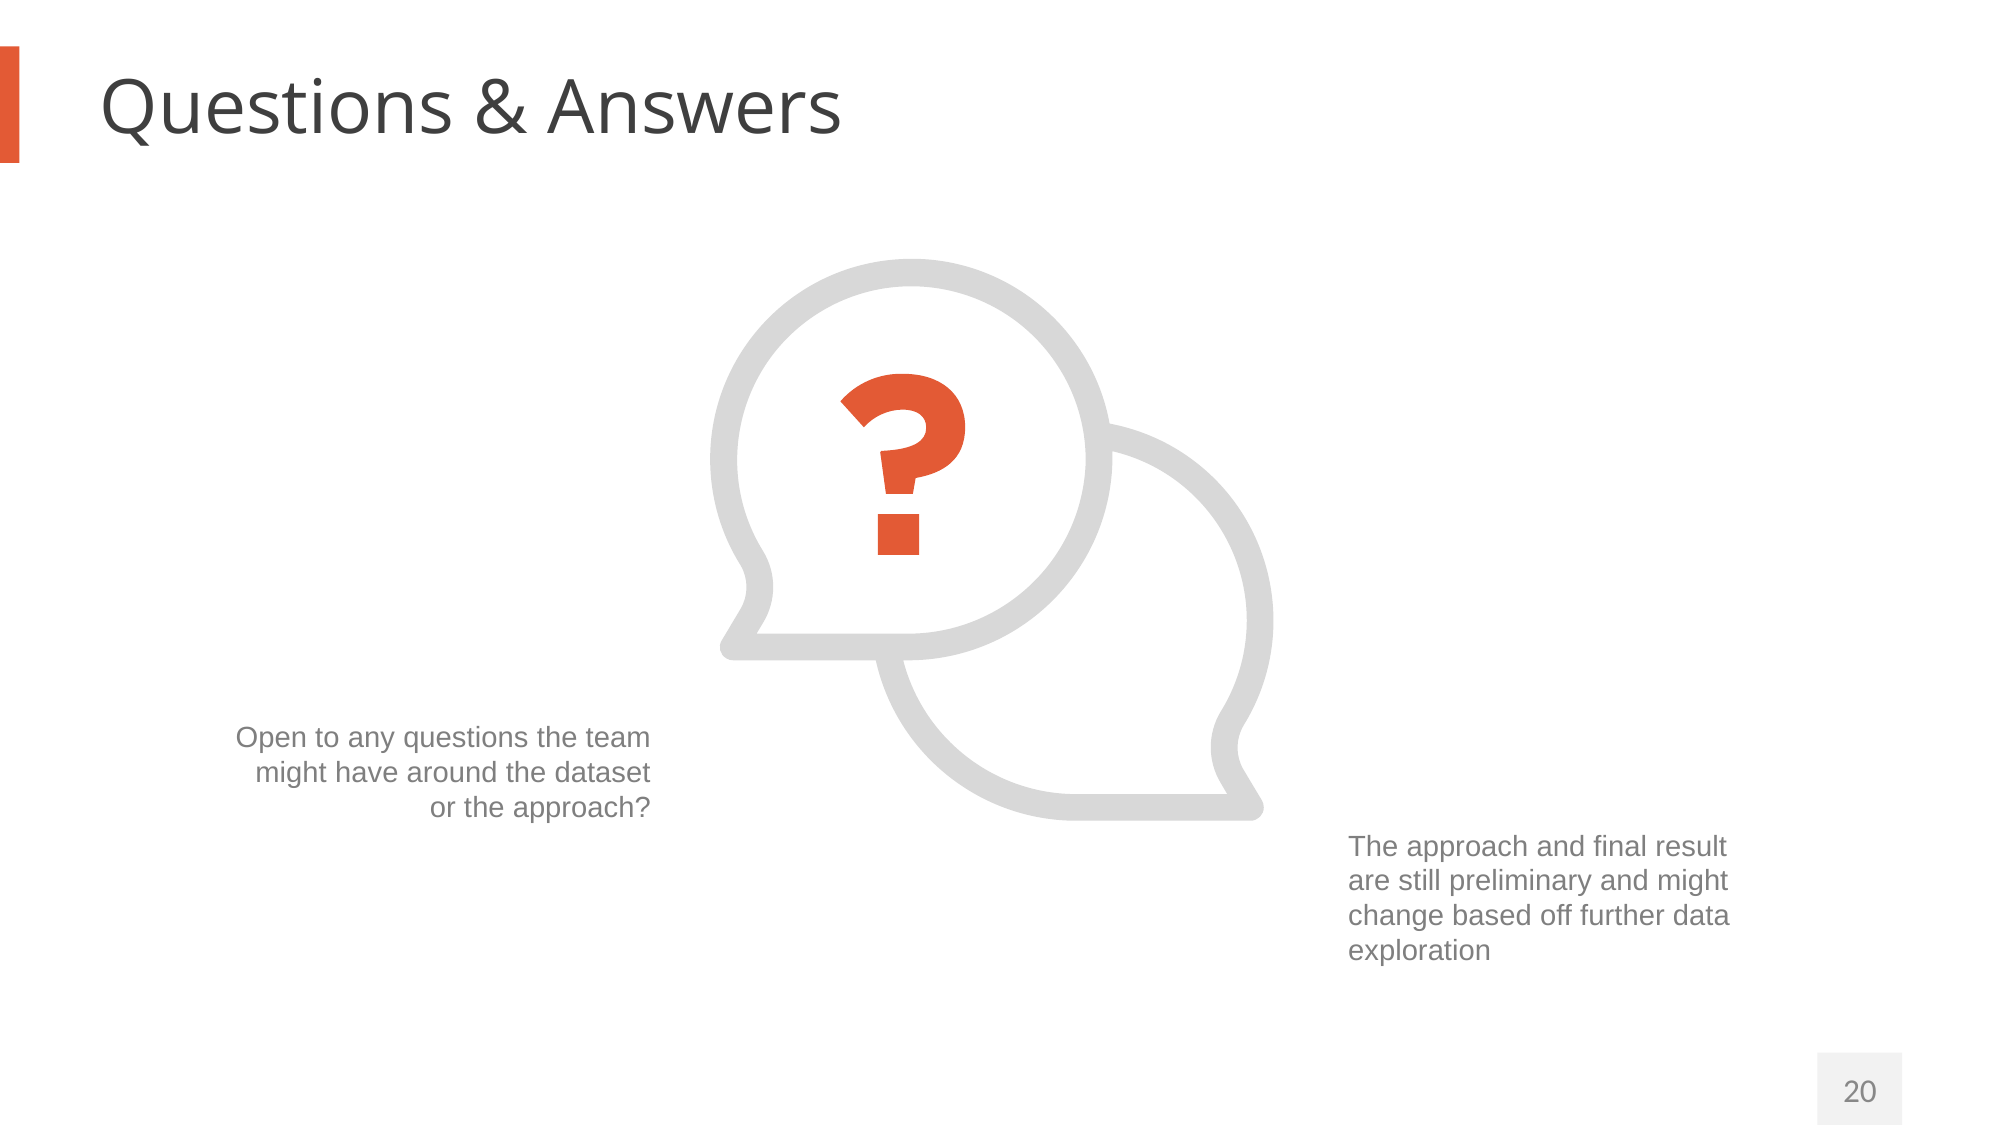

# Questions & Answers

Open to any questions the team might have around the dataset or the approach?
The approach and final result are still preliminary and might change based off further data exploration
20